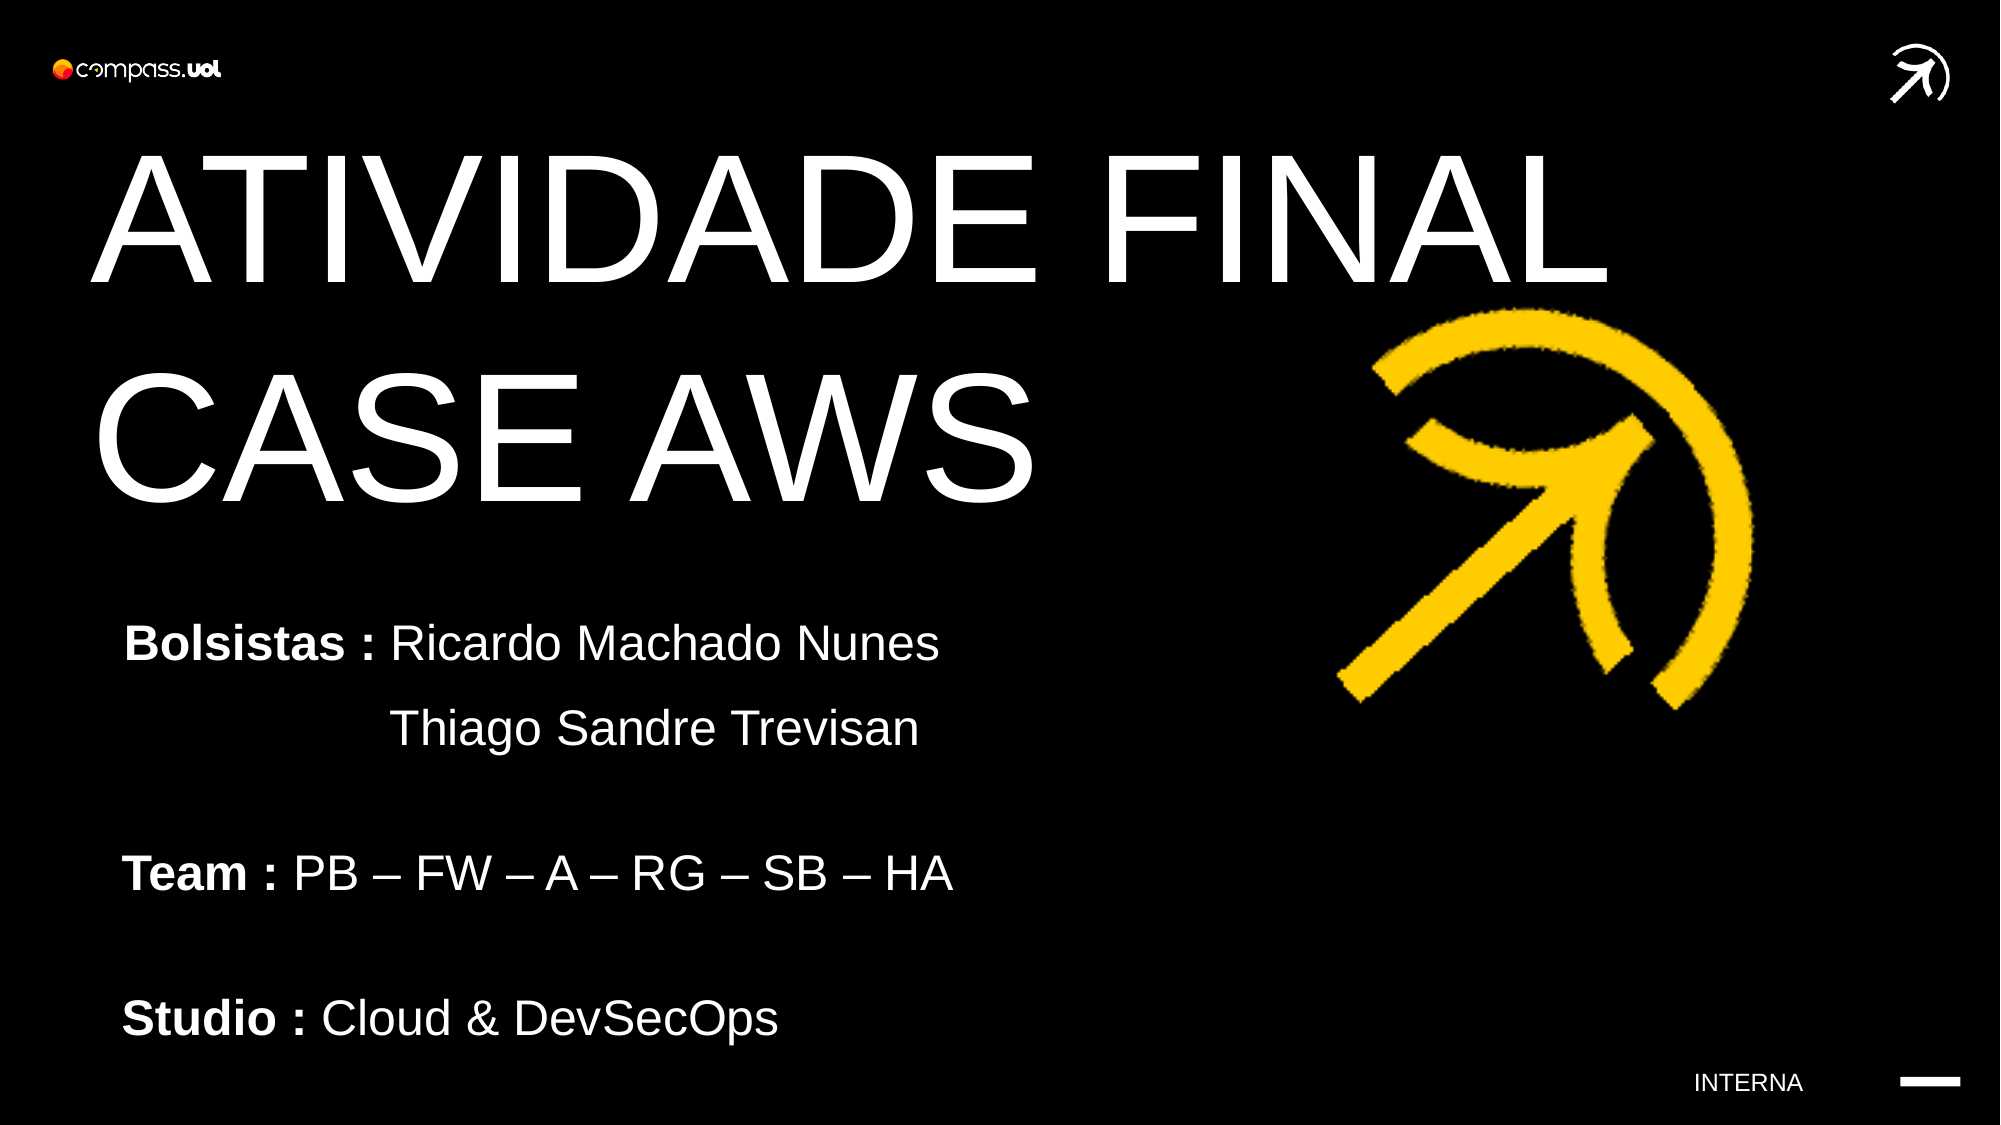

ATIVIDADE FINAL
CASE AWS
Bolsistas : Ricardo Machado Nunes
                   Thiago Sandre Trevisan
Team : PB – FW – A – RG – SB – HA
Studio : Cloud & DevSecOps

INTERNA